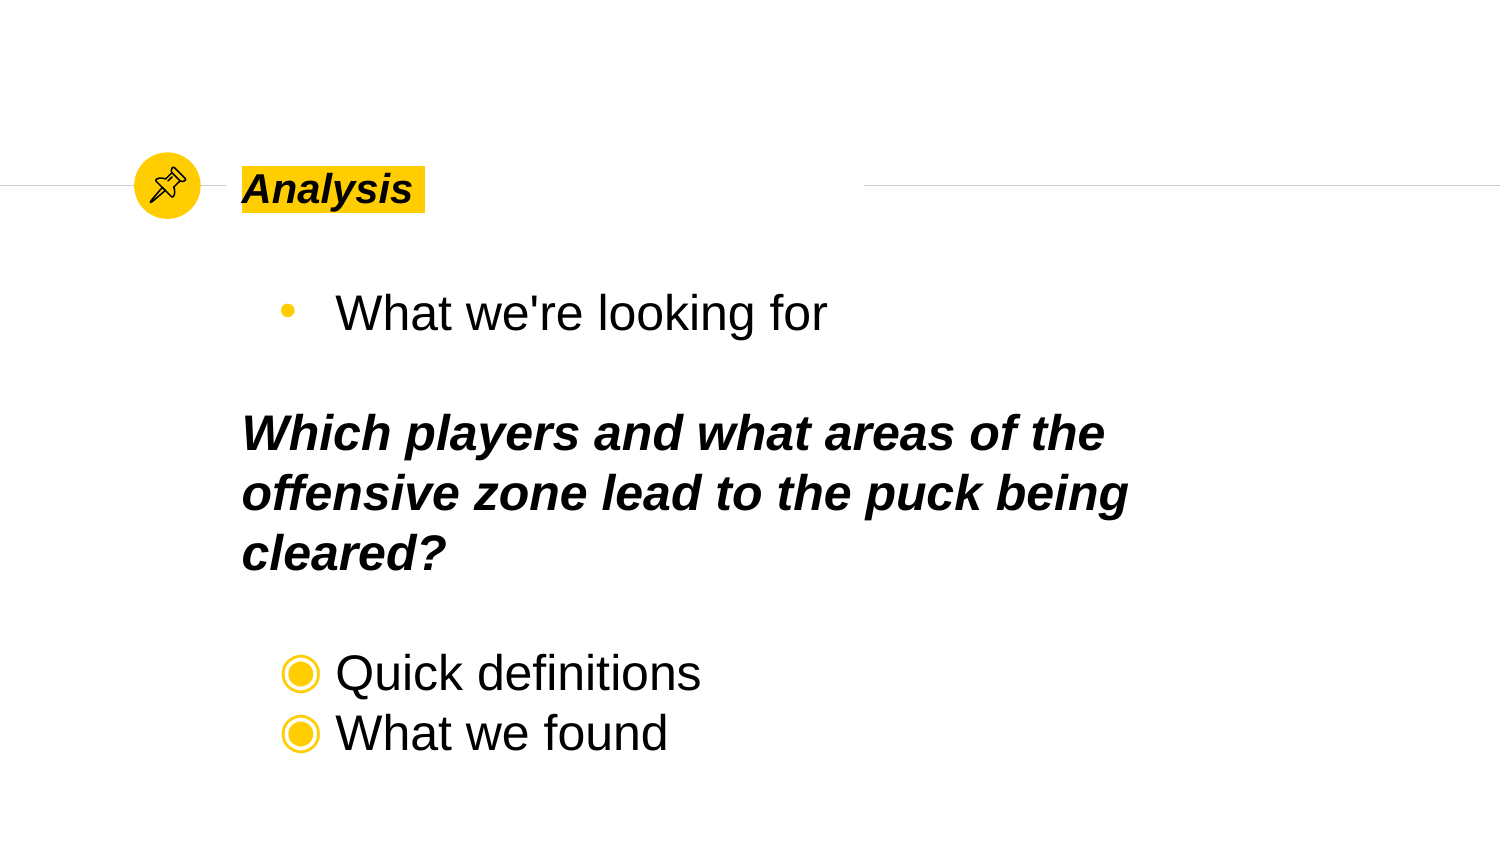

# Analysis

What we're looking for

Which players and what areas of the offensive zone lead to the puck being cleared?

Quick definitions
What we found